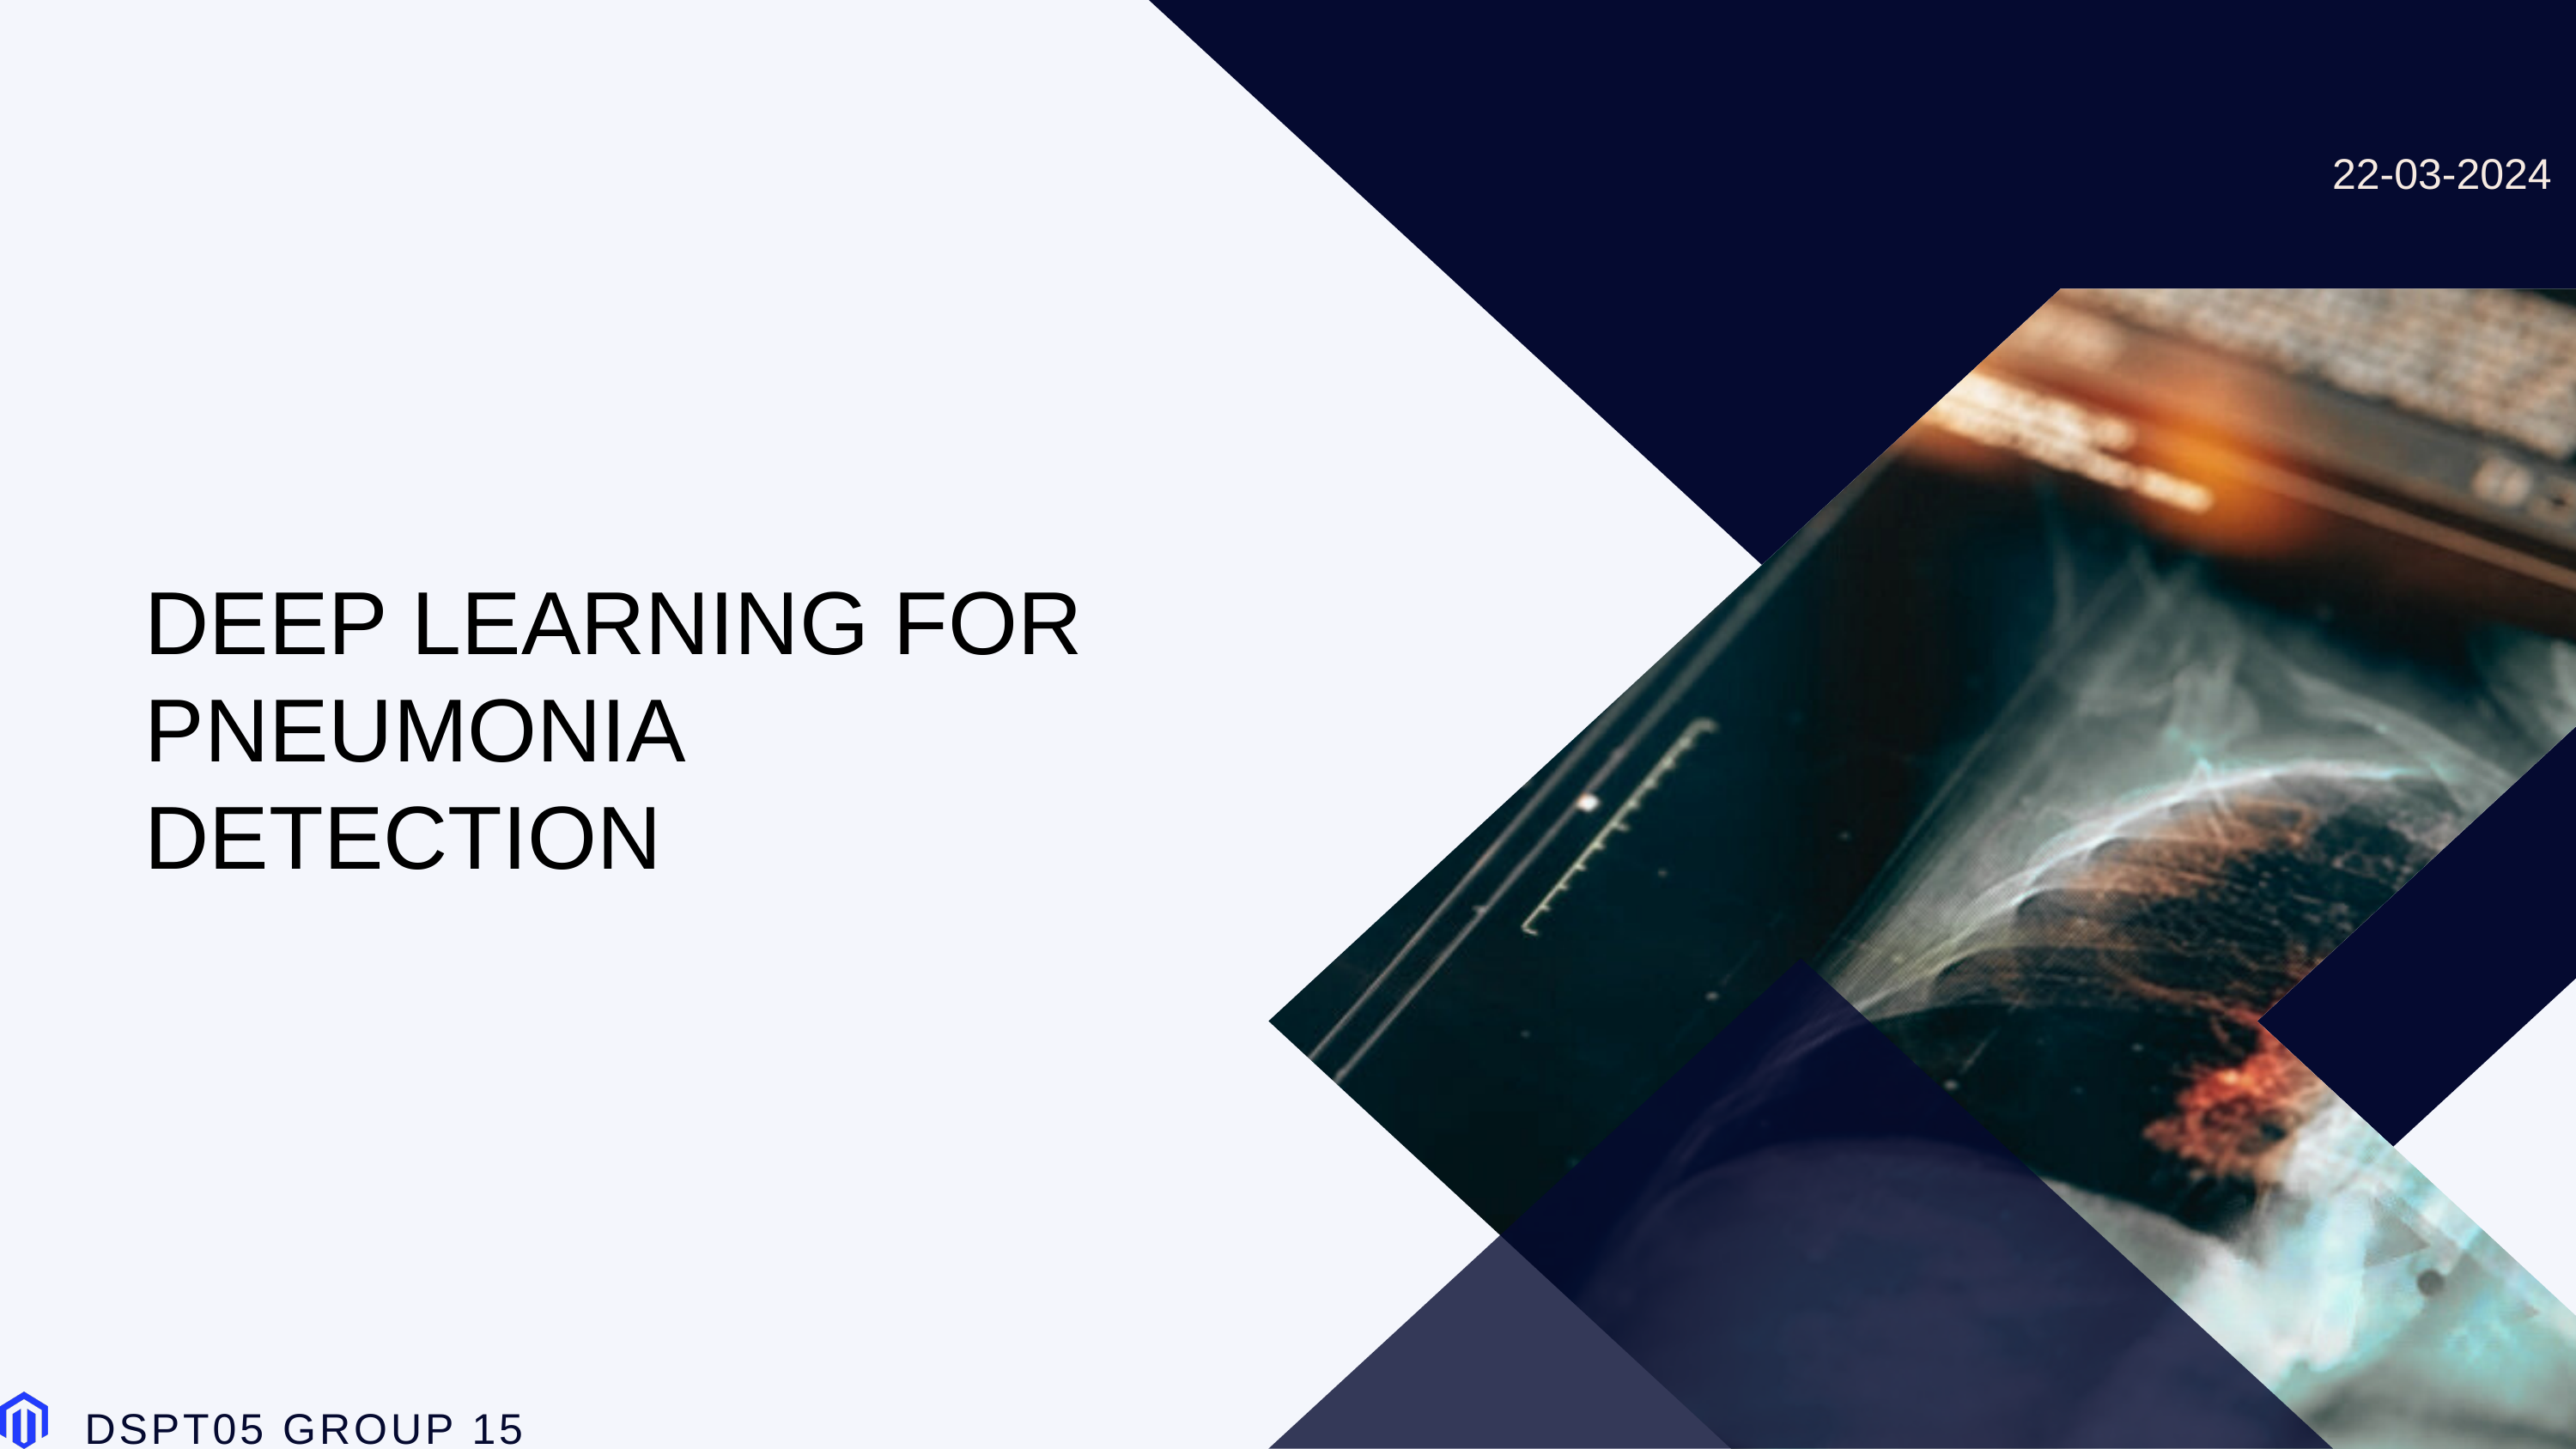

22-03-2024

DEEP LEARNING FOR  PNEUMONIA DETECTION

DSPT05 GROUP 15